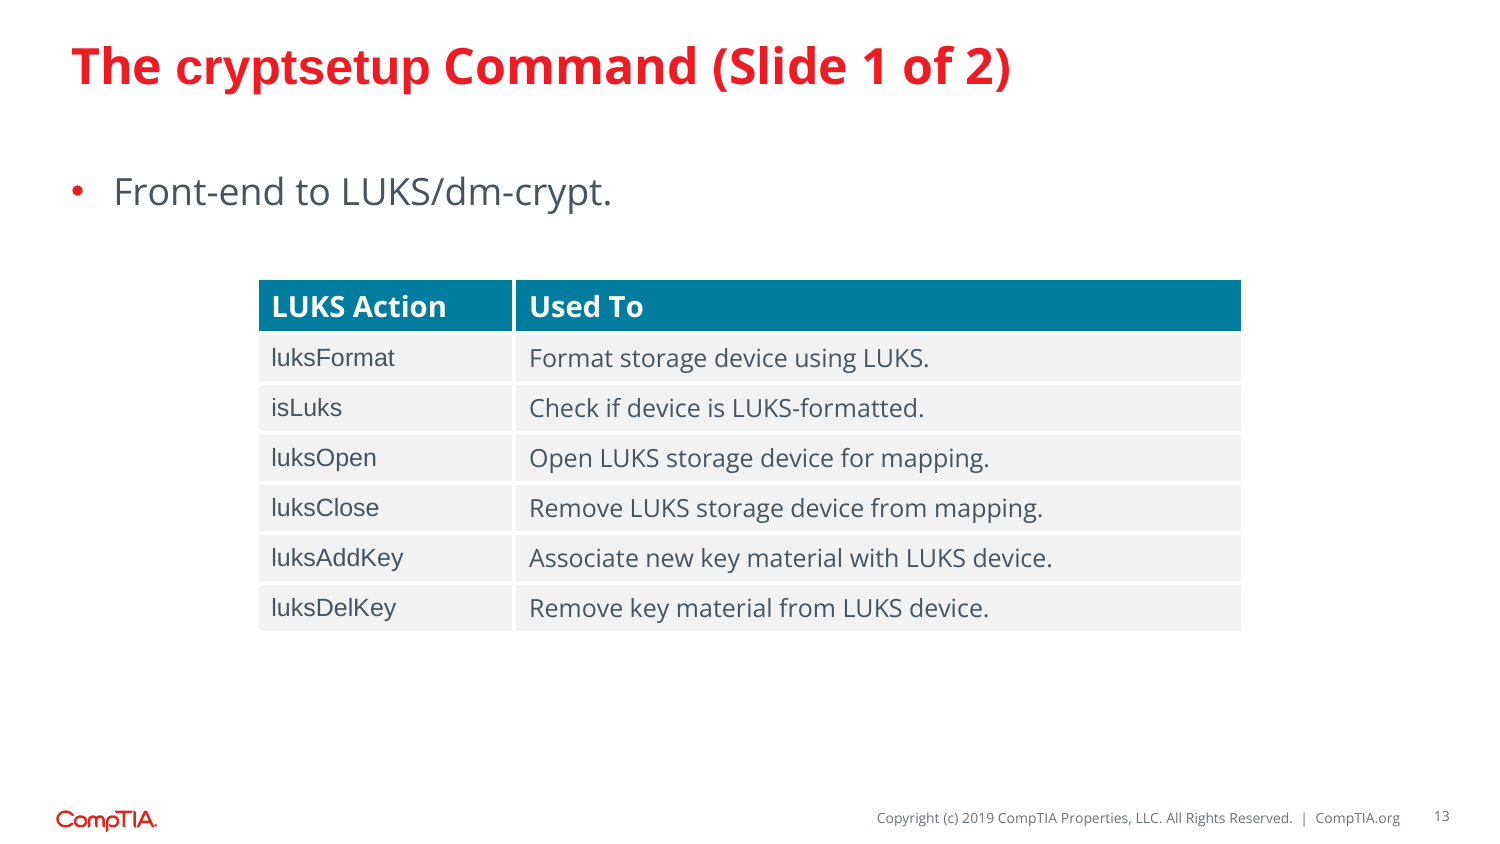

# The cryptsetup Command (Slide 1 of 2)
Front-end to LUKS/dm-crypt.

| LUKS Action | Used To |
| --- | --- |
| luksFormat | Format storage device using LUKS. |
| isLuks | Check if device is LUKS-formatted. |
| luksOpen | Open LUKS storage device for mapping. |
| luksClose | Remove LUKS storage device from mapping. |
| luksAddKey | Associate new key material with LUKS device. |
| luksDelKey | Remove key material from LUKS device. |
13